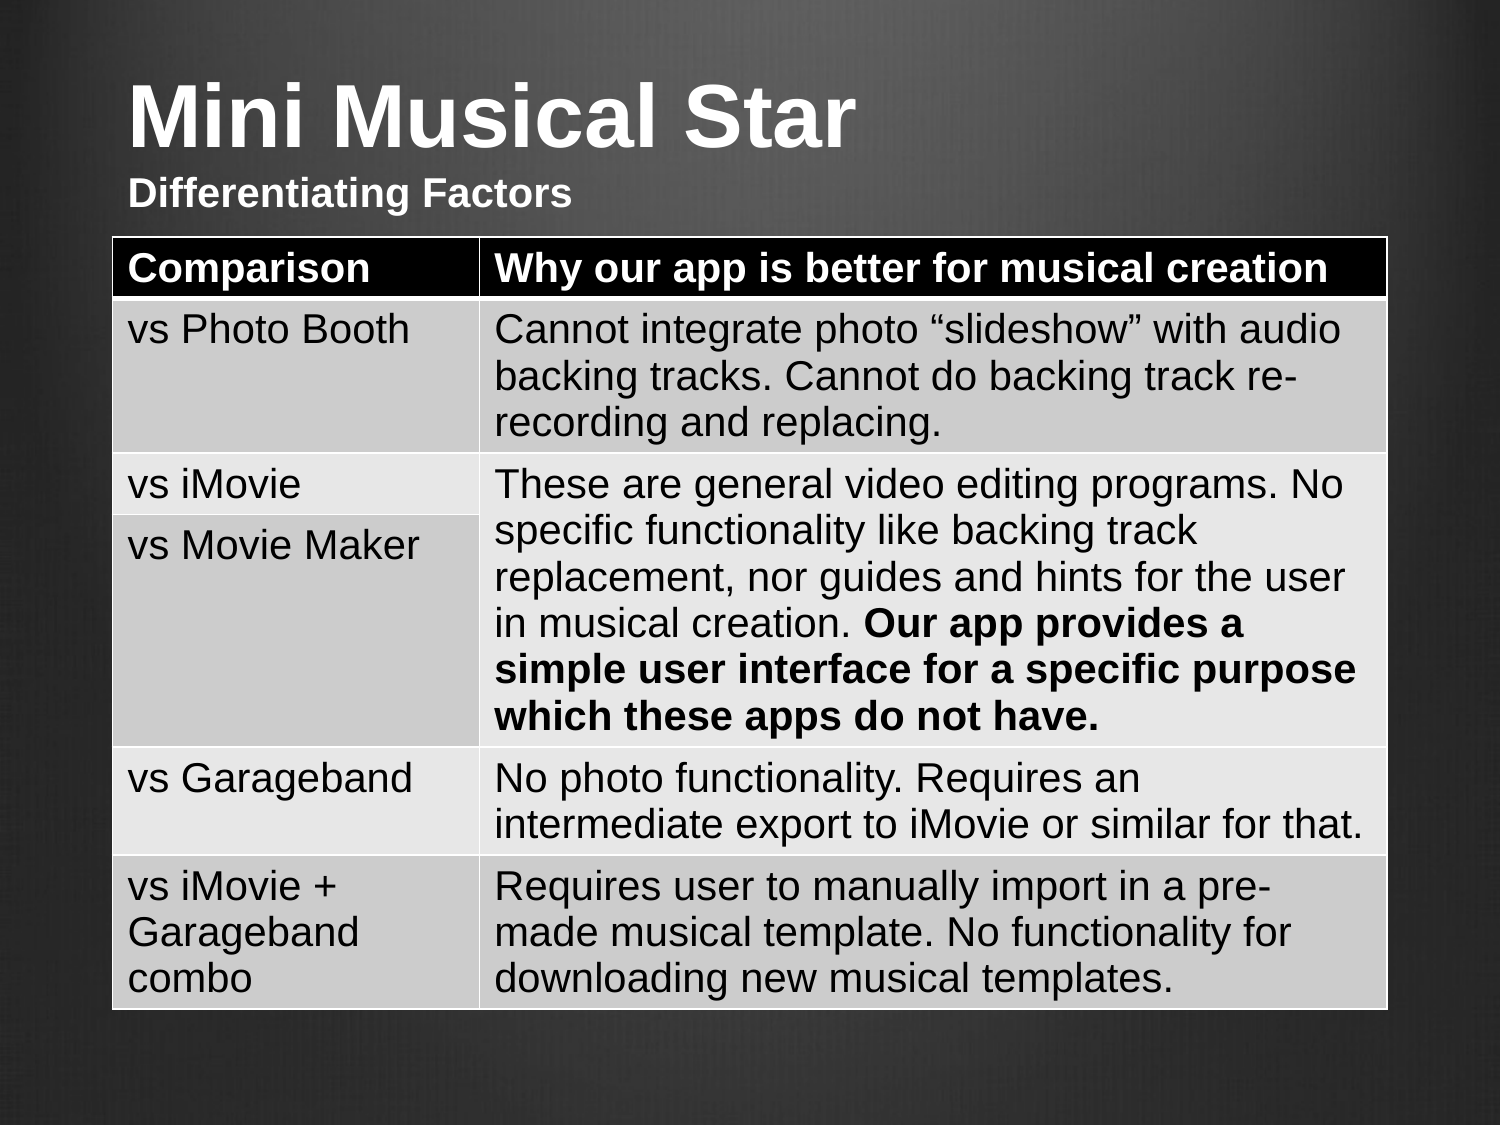

# Mini Musical Star Differentiating Factors
| Comparison | Why our app is better for musical creation |
| --- | --- |
| vs Photo Booth | Cannot integrate photo “slideshow” with audio backing tracks. Cannot do backing track re-recording and replacing. |
| vs iMovie | These are general video editing programs. No specific functionality like backing track replacement, nor guides and hints for the user in musical creation. Our app provides a simple user interface for a specific purpose which these apps do not have. |
| vs Movie Maker |  |
| vs Garageband | No photo functionality. Requires an intermediate export to iMovie or similar for that. |
| vs iMovie + Garageband combo | Requires user to manually import in a pre-made musical template. No functionality for downloading new musical templates. |